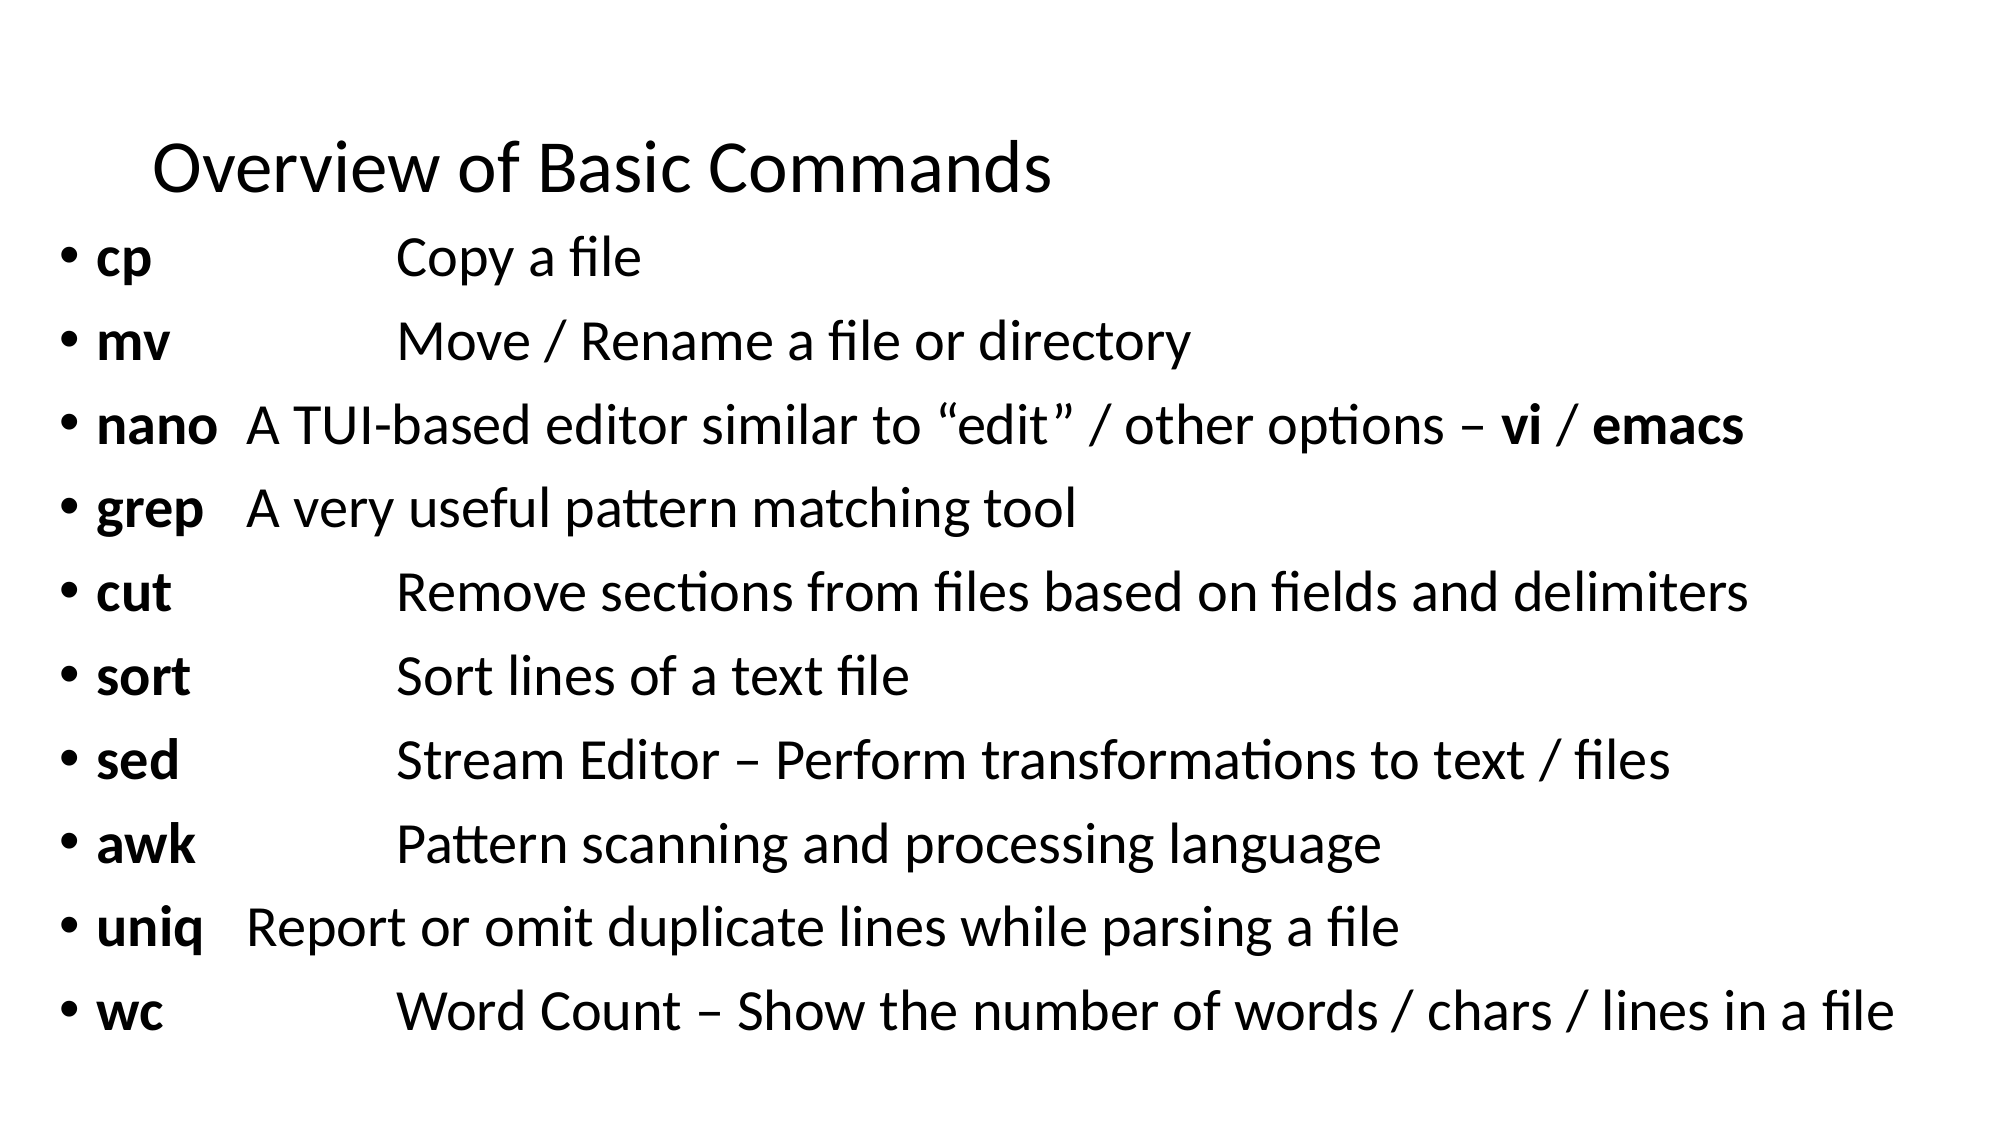

# Overview of Basic Commands
cp		Copy a file
mv		Move / Rename a file or directory
nano	A TUI-based editor similar to “edit” / other options – vi / emacs
grep	A very useful pattern matching tool
cut		Remove sections from files based on fields and delimiters
sort		Sort lines of a text file
sed		Stream Editor – Perform transformations to text / files
awk		Pattern scanning and processing language
uniq	Report or omit duplicate lines while parsing a file
wc		Word Count – Show the number of words / chars / lines in a file